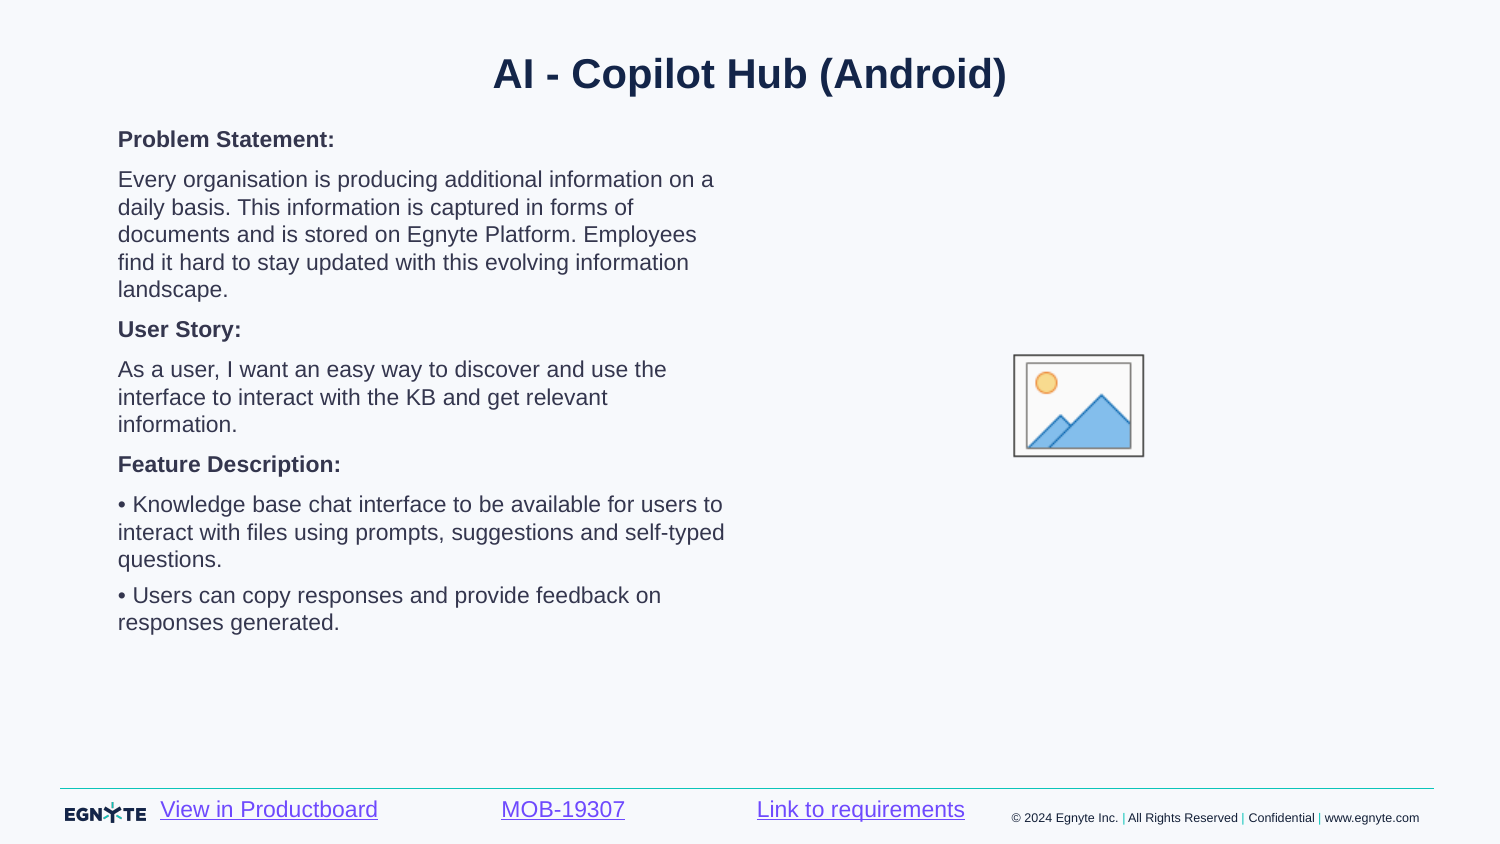

# AI - Copilot Hub (Android)
Problem Statement:
Every organisation is producing additional information on a daily basis. This information is captured in forms of documents and is stored on Egnyte Platform. Employees find it hard to stay updated with this evolving information landscape.
User Story:
As a user, I want an easy way to discover and use the interface to interact with the KB and get relevant information.
Feature Description:
• Knowledge base chat interface to be available for users to interact with files using prompts, suggestions and self-typed questions.
• Users can copy responses and provide feedback on responses generated.

Link to requirements
MOB-19307
View in Productboard